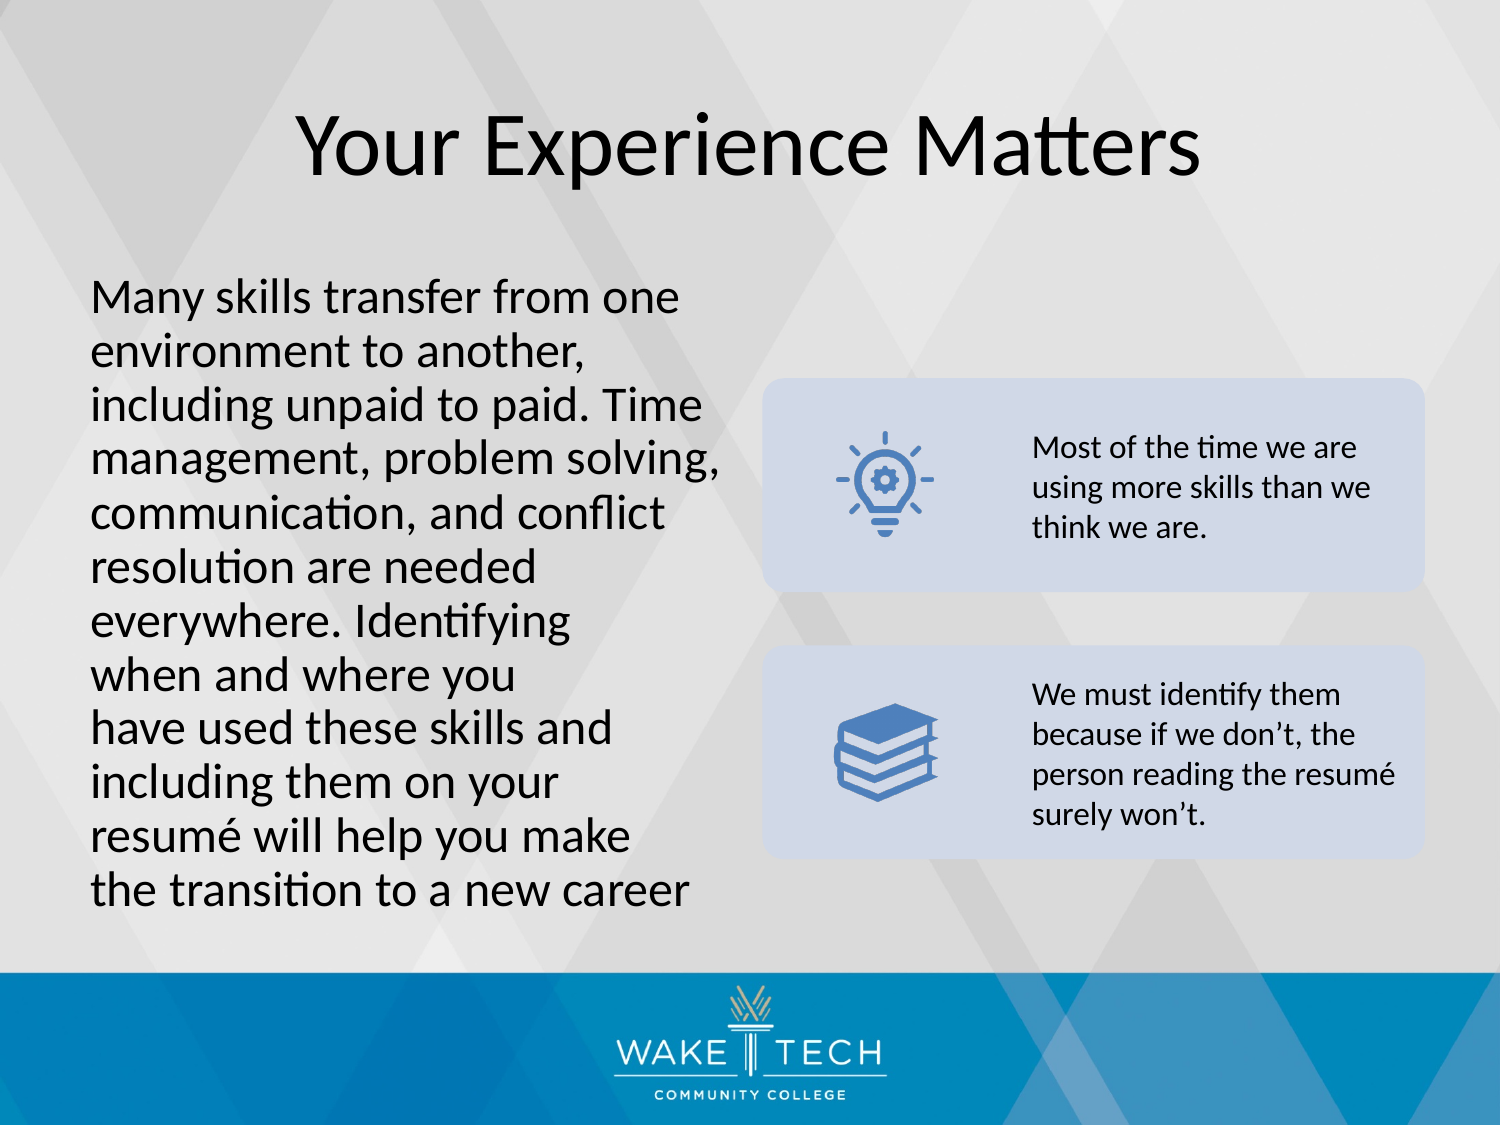

# Your Experience Matters
Many skills transfer from one environment to another, including unpaid to paid. Time management, problem solving, communication, and conflict resolution are needed everywhere. Identifying when and where you have used these skills and including them on your resumé will help you make the transition to a new career
Most of the time we are using more skills than we think we are.
We must identify them because if we don’t, the person reading the resumé surely won’t.